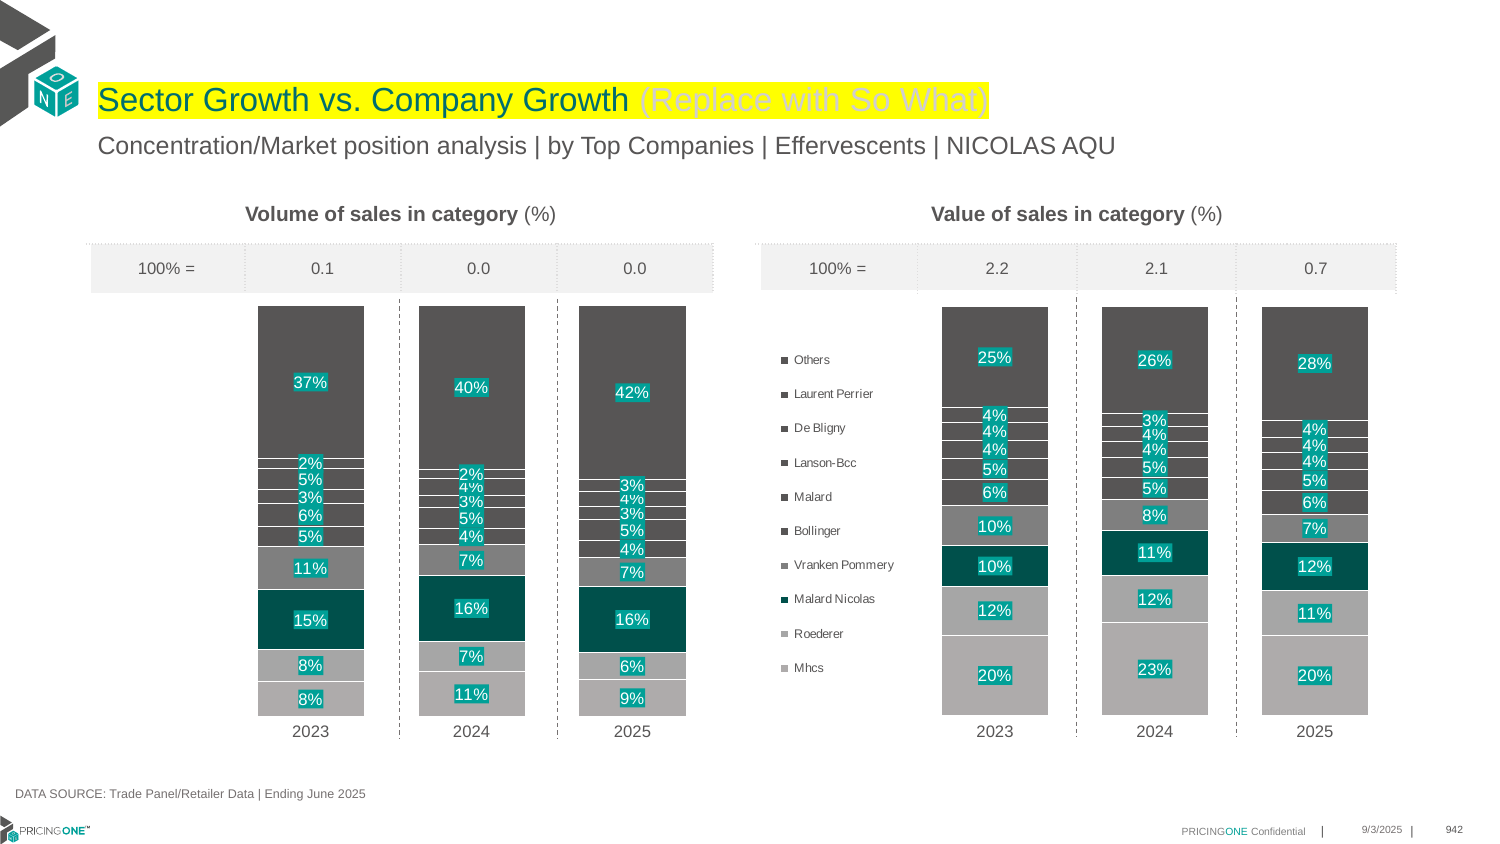

# Sector Growth vs. Company Growth (Replace with So What)
Concentration/Market position analysis | by Top Companies | Effervescents | NICOLAS AQU
| Volume of sales in category (%) |  |  |  |
| --- | --- | --- | --- |
| 100% = | 0.1 | 0.0 | 0.0 |
| Value of sales in category (%) |  |  |  |
| --- | --- | --- | --- |
| 100% = | 2.2 | 2.1 | 0.7 |

### Chart

| Category | Mhcs | Roederer | Malard Nicolas | Vranken Pommery | Bollinger | Malard | Lanson-Bcc | De Bligny | Laurent Perrier | Others |
|---|---|---|---|---|---|---|---|---|---|---|
| 2023 | 0.08463931092235913 | 0.07732184870598556 | 0.145731148063963 | 0.1056944610599354 | 0.04747378075527375 | 0.056246759979263865 | 0.03389560154723452 | 0.05223910356103202 | 0.02408581568768194 | 0.3726721697172708 |
| 2024 | 0.10922759120046 | 0.07364184253678897 | 0.15935856208871946 | 0.07496219945907959 | 0.03971718806567711 | 0.05177076900142684 | 0.029452477798837234 | 0.04135698617884447 | 0.02133867155056754 | 0.39917371211959873 |
| 2025 | 0.08972779899002341 | 0.0644168000985343 | 0.16252001478014533 | 0.06946668308905038 | 0.04113807119103338 | 0.05191526050006159 | 0.03196206429363222 | 0.03695036334523956 | 0.027158517058751077 | 0.4247444266535288 |

### Chart

| Category | Mhcs | Roederer | Malard Nicolas | Vranken Pommery | Bollinger | Malard | Lanson-Bcc | De Bligny | Laurent Perrier | Others |
|---|---|---|---|---|---|---|---|---|---|---|
| 2023 | 0.19634092864577465 | 0.1200903771414414 | 0.09799429711978966 | 0.09815408189508334 | 0.0644839288383243 | 0.05095383880678475 | 0.044160741688610894 | 0.043119896481009626 | 0.03693811077842565 | 0.24776379860475575 |
| 2024 | 0.22773300946192968 | 0.11531646598138595 | 0.10949333797092856 | 0.07550442163343137 | 0.05438435685915063 | 0.04872278441977079 | 0.038069619997538655 | 0.03710408787862805 | 0.0321067939344436 | 0.26156512186279274 |
| 2025 | 0.19544953349688782 | 0.10979276565298247 | 0.11779364890461026 | 0.06879899286372833 | 0.057960520372858364 | 0.05095472905252623 | 0.04271439284336766 | 0.03551789946703794 | 0.04058225782631201 | 0.2804352595196889 |
DATA SOURCE: Trade Panel/Retailer Data | Ending June 2025

9/3/2025
942